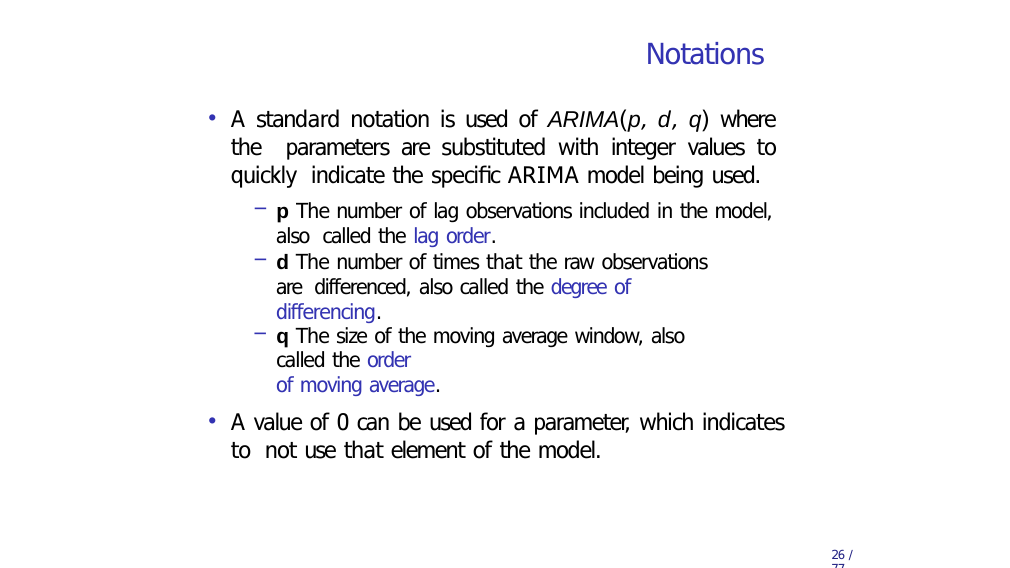

# Notations
A standard notation is used of ARIMA(p, d, q) where the  parameters are substituted with integer values to quickly  indicate the specific ARIMA model being used.
p The number of lag observations included in the model, also  called the lag order.
d The number of times that the raw observations are  differenced, also called the degree of differencing.
q The size of the moving average window, also called the order
of moving average.
A value of 0 can be used for a parameter, which indicates to  not use that element of the model.
26 / 77